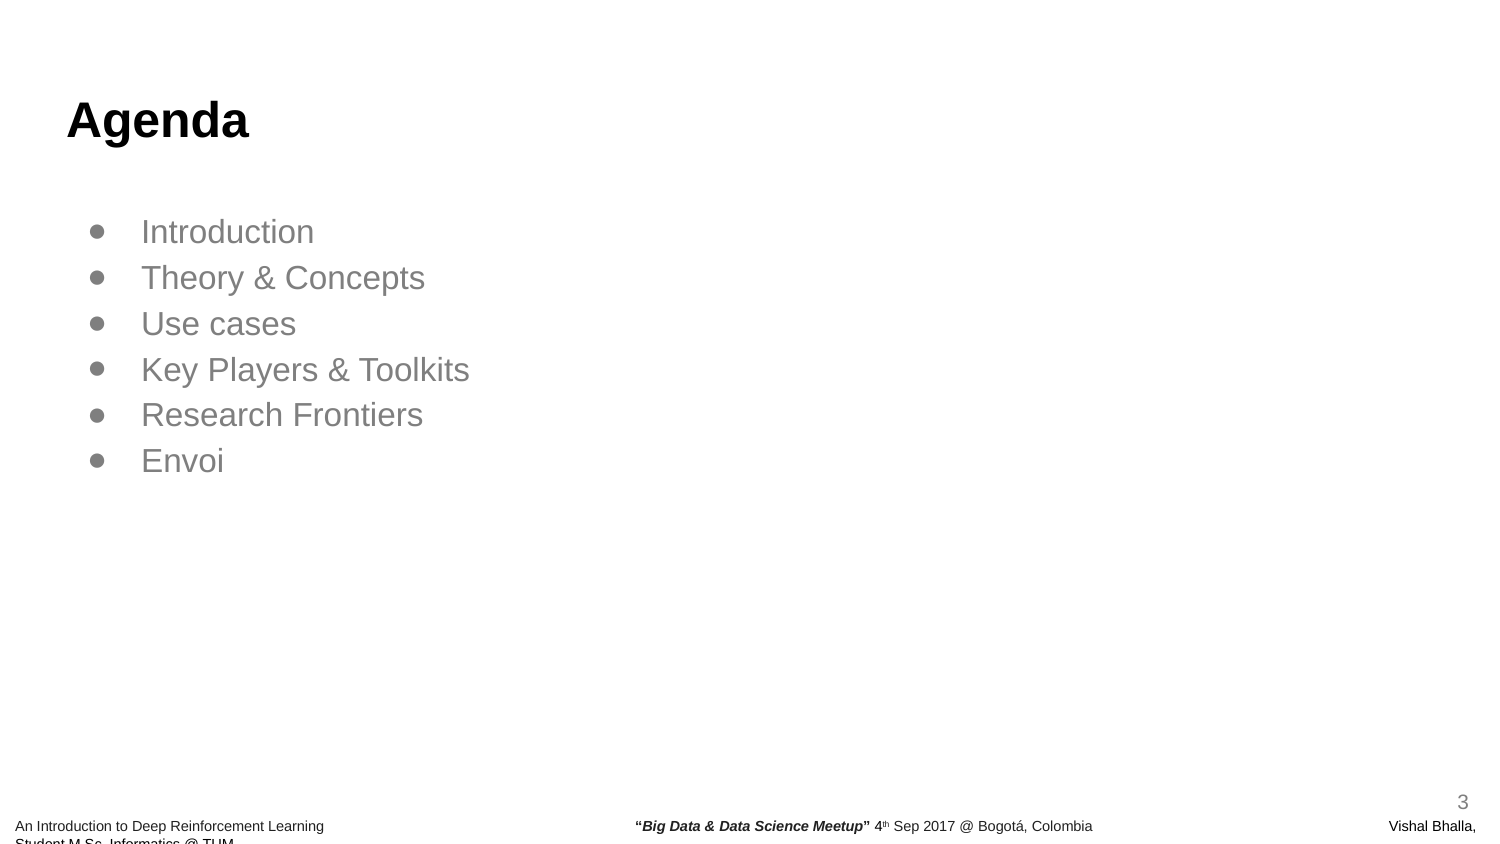

# Agenda
Introduction
Theory & Concepts
Use cases
Key Players & Toolkits
Research Frontiers
Envoi

3
An Introduction to Deep Reinforcement Learning	             	     “Big Data & Data Science Meetup” 4th Sep 2017 @ Bogotá, Colombia		      Vishal Bhalla, Student M Sc. Informatics @ TUM